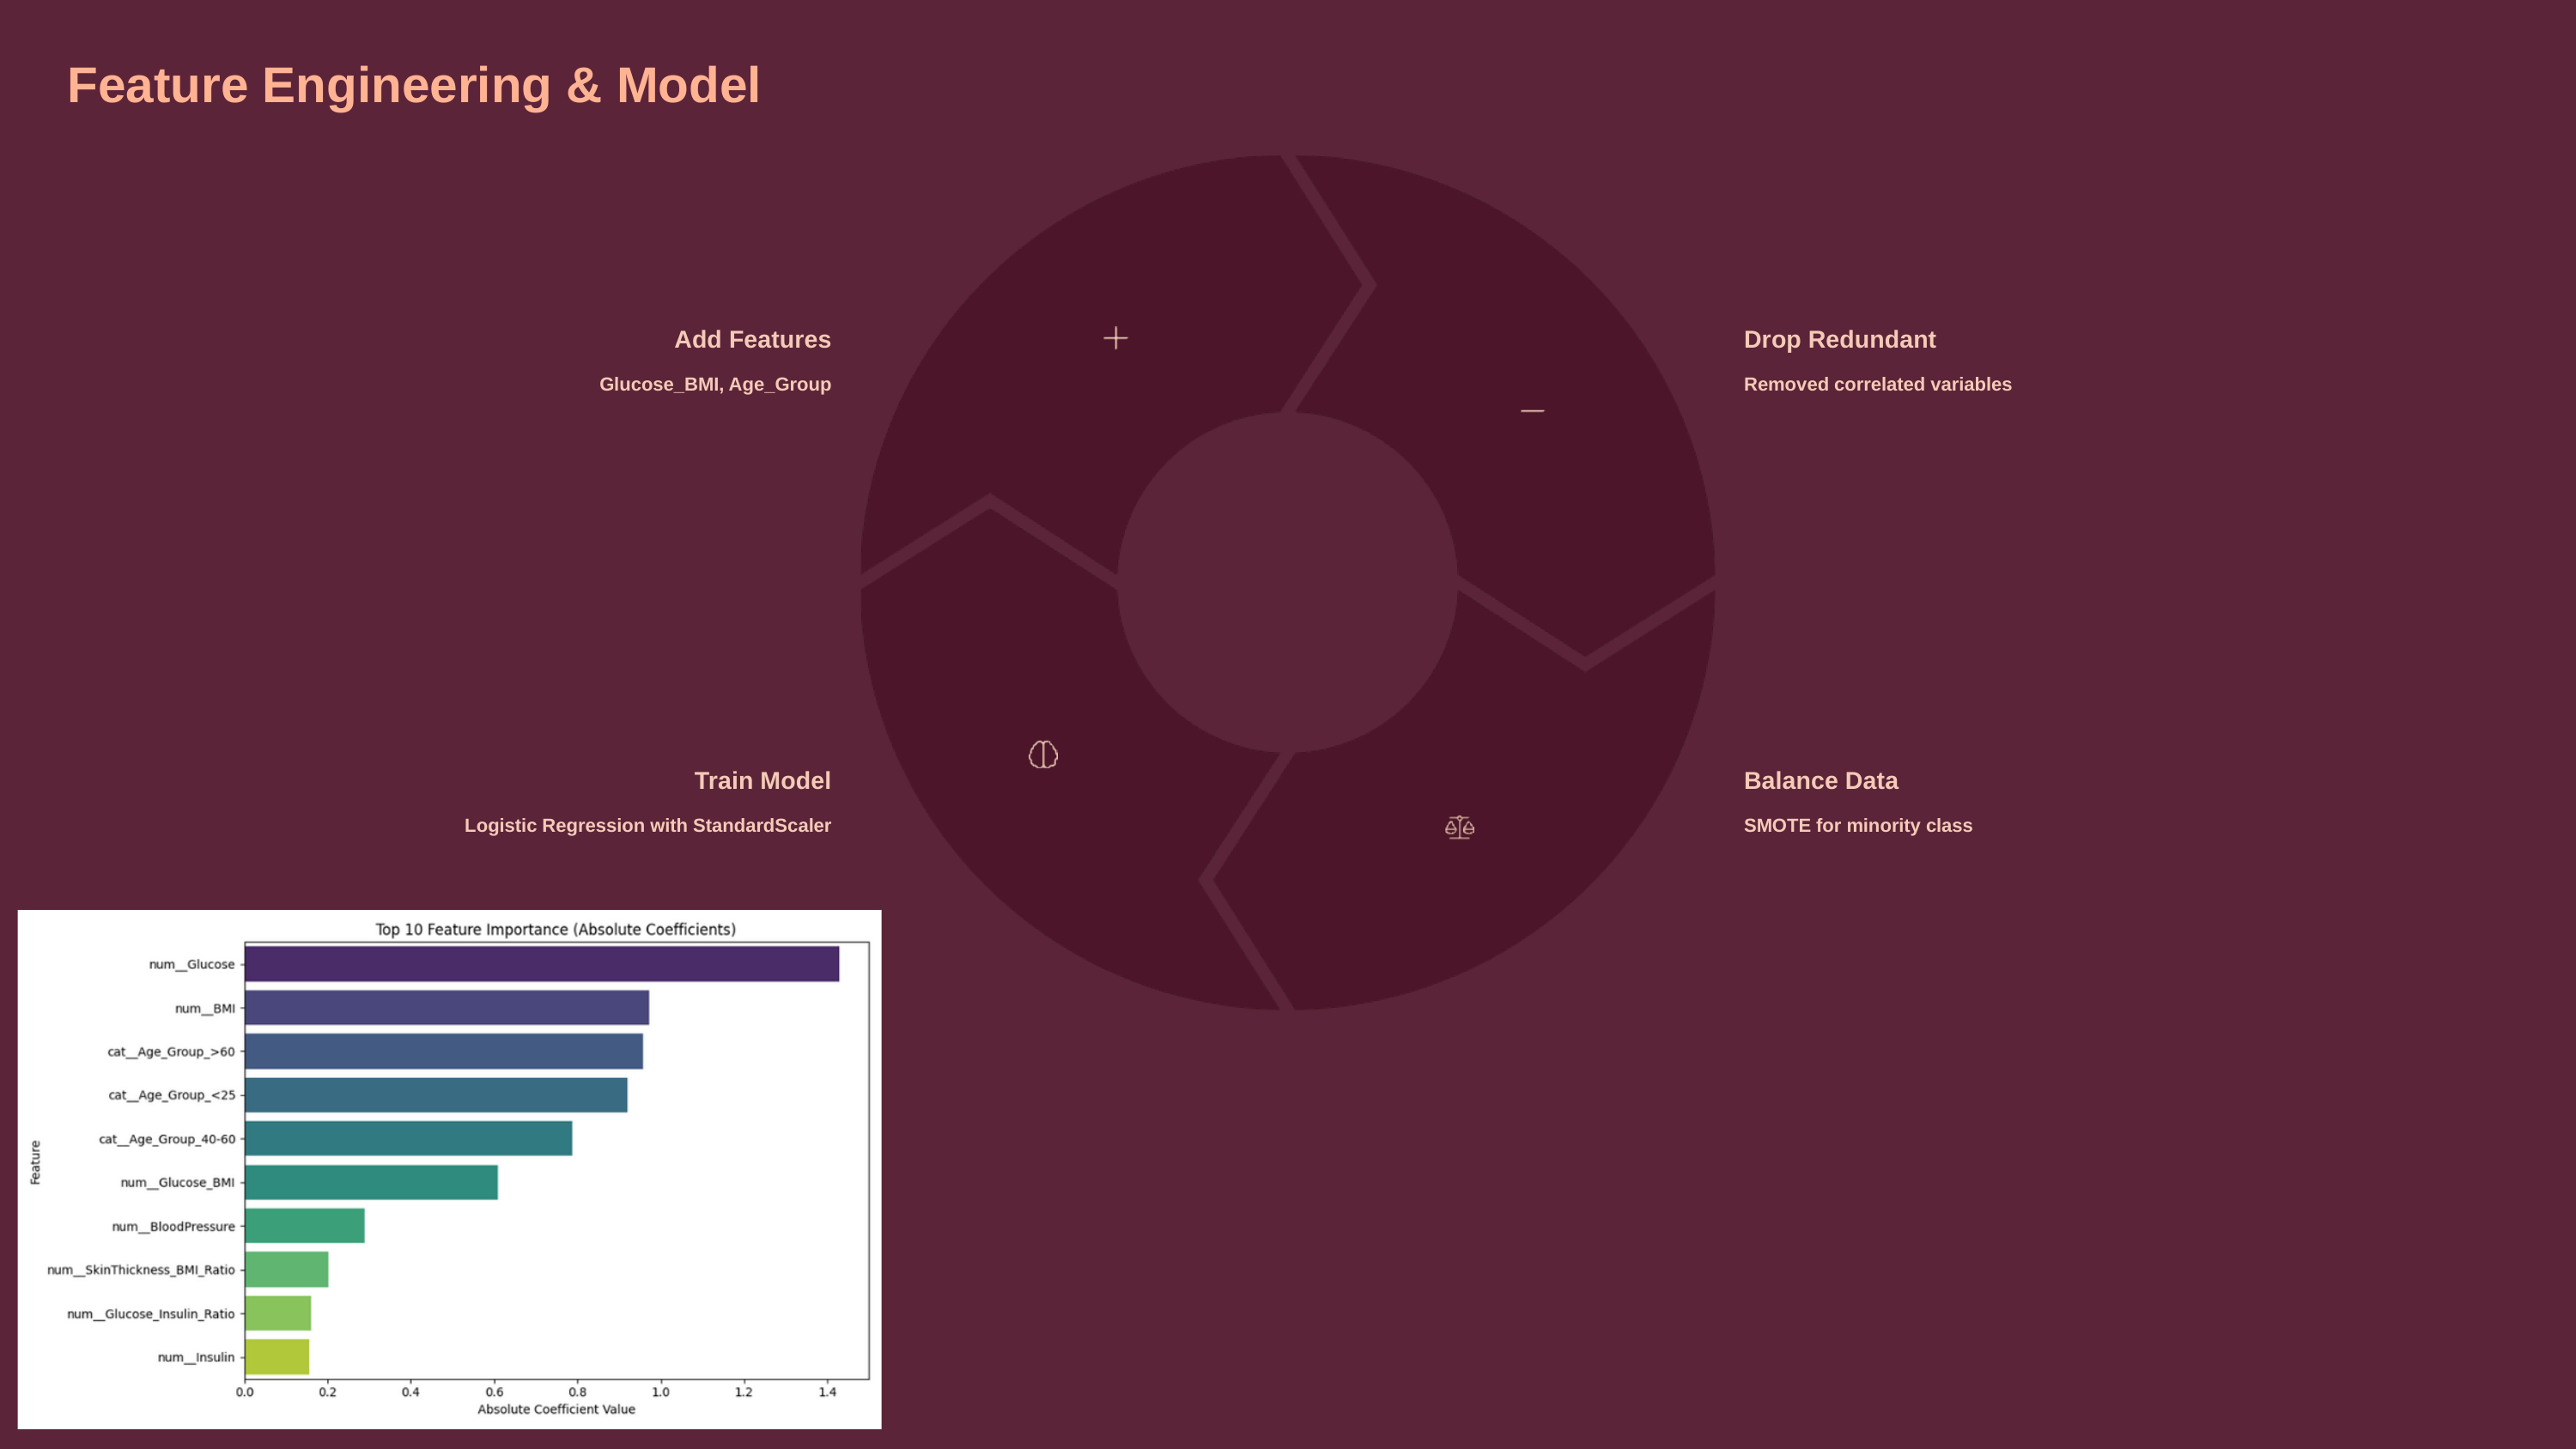

Feature Engineering & Model

Add Features

Drop Redundant

Glucose_BMI, Age_Group

Removed correlated variables

Train Model

Balance Data

Logistic Regression with StandardScaler

SMOTE for minority class